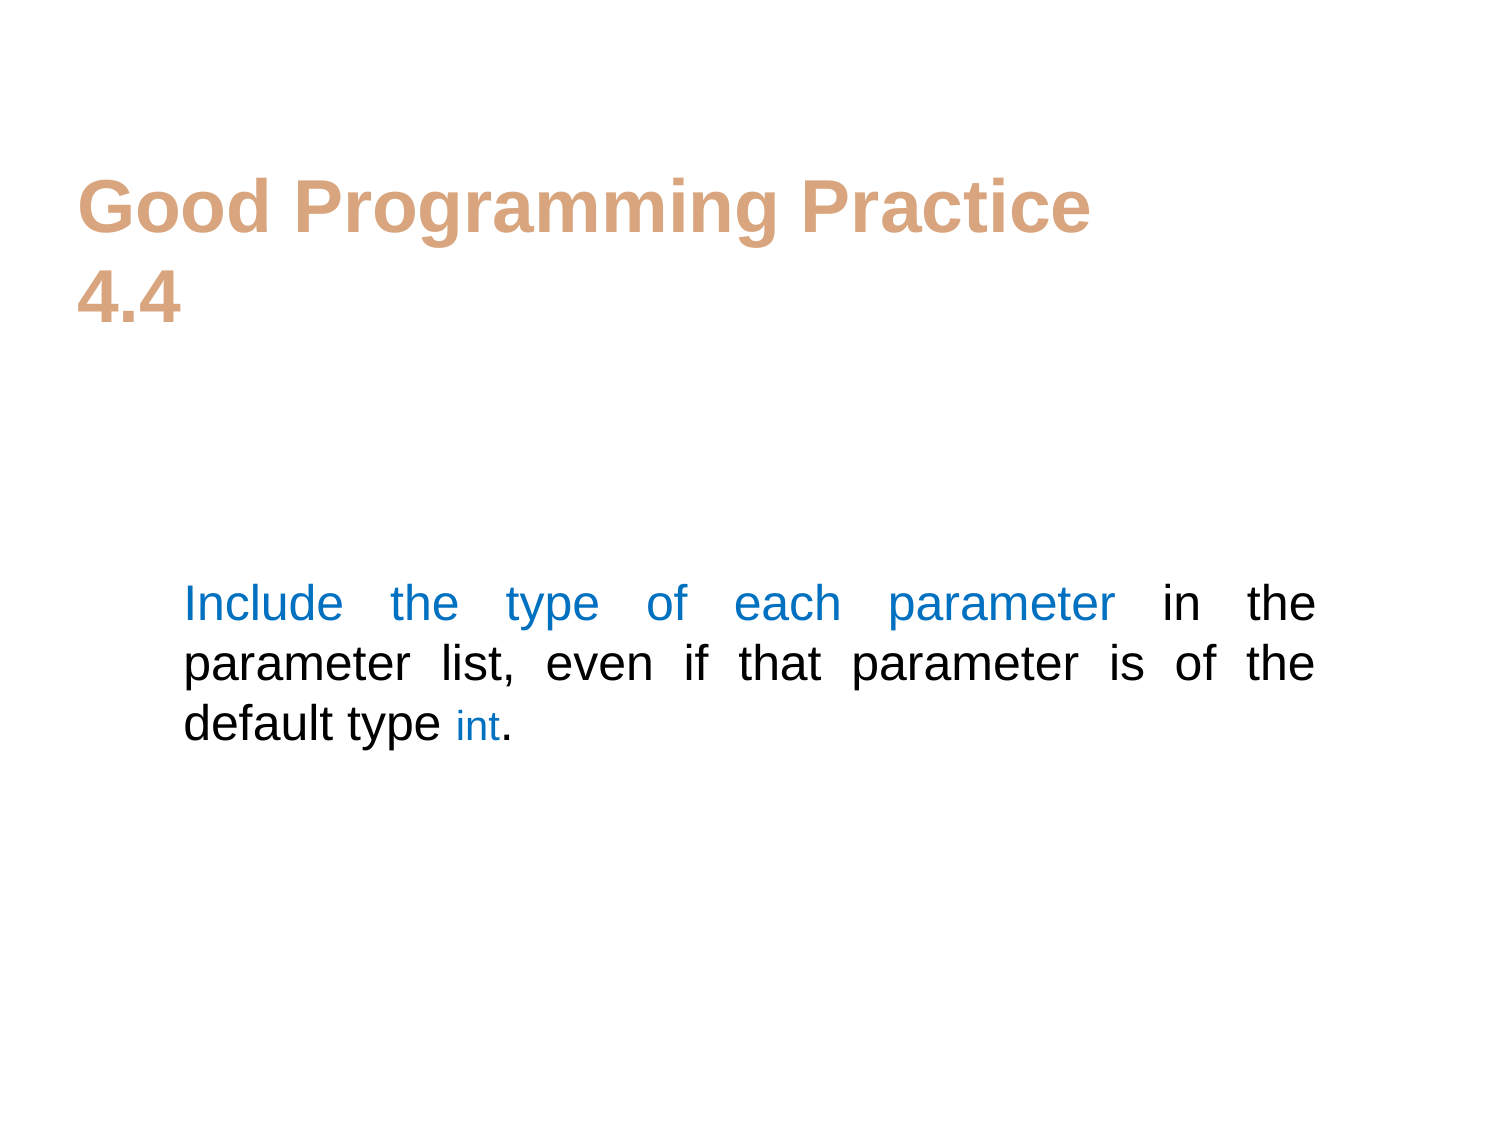

# Good Programming Practice 4.4
Include the type of each parameter in the parameter list, even if that parameter is of the default type int.